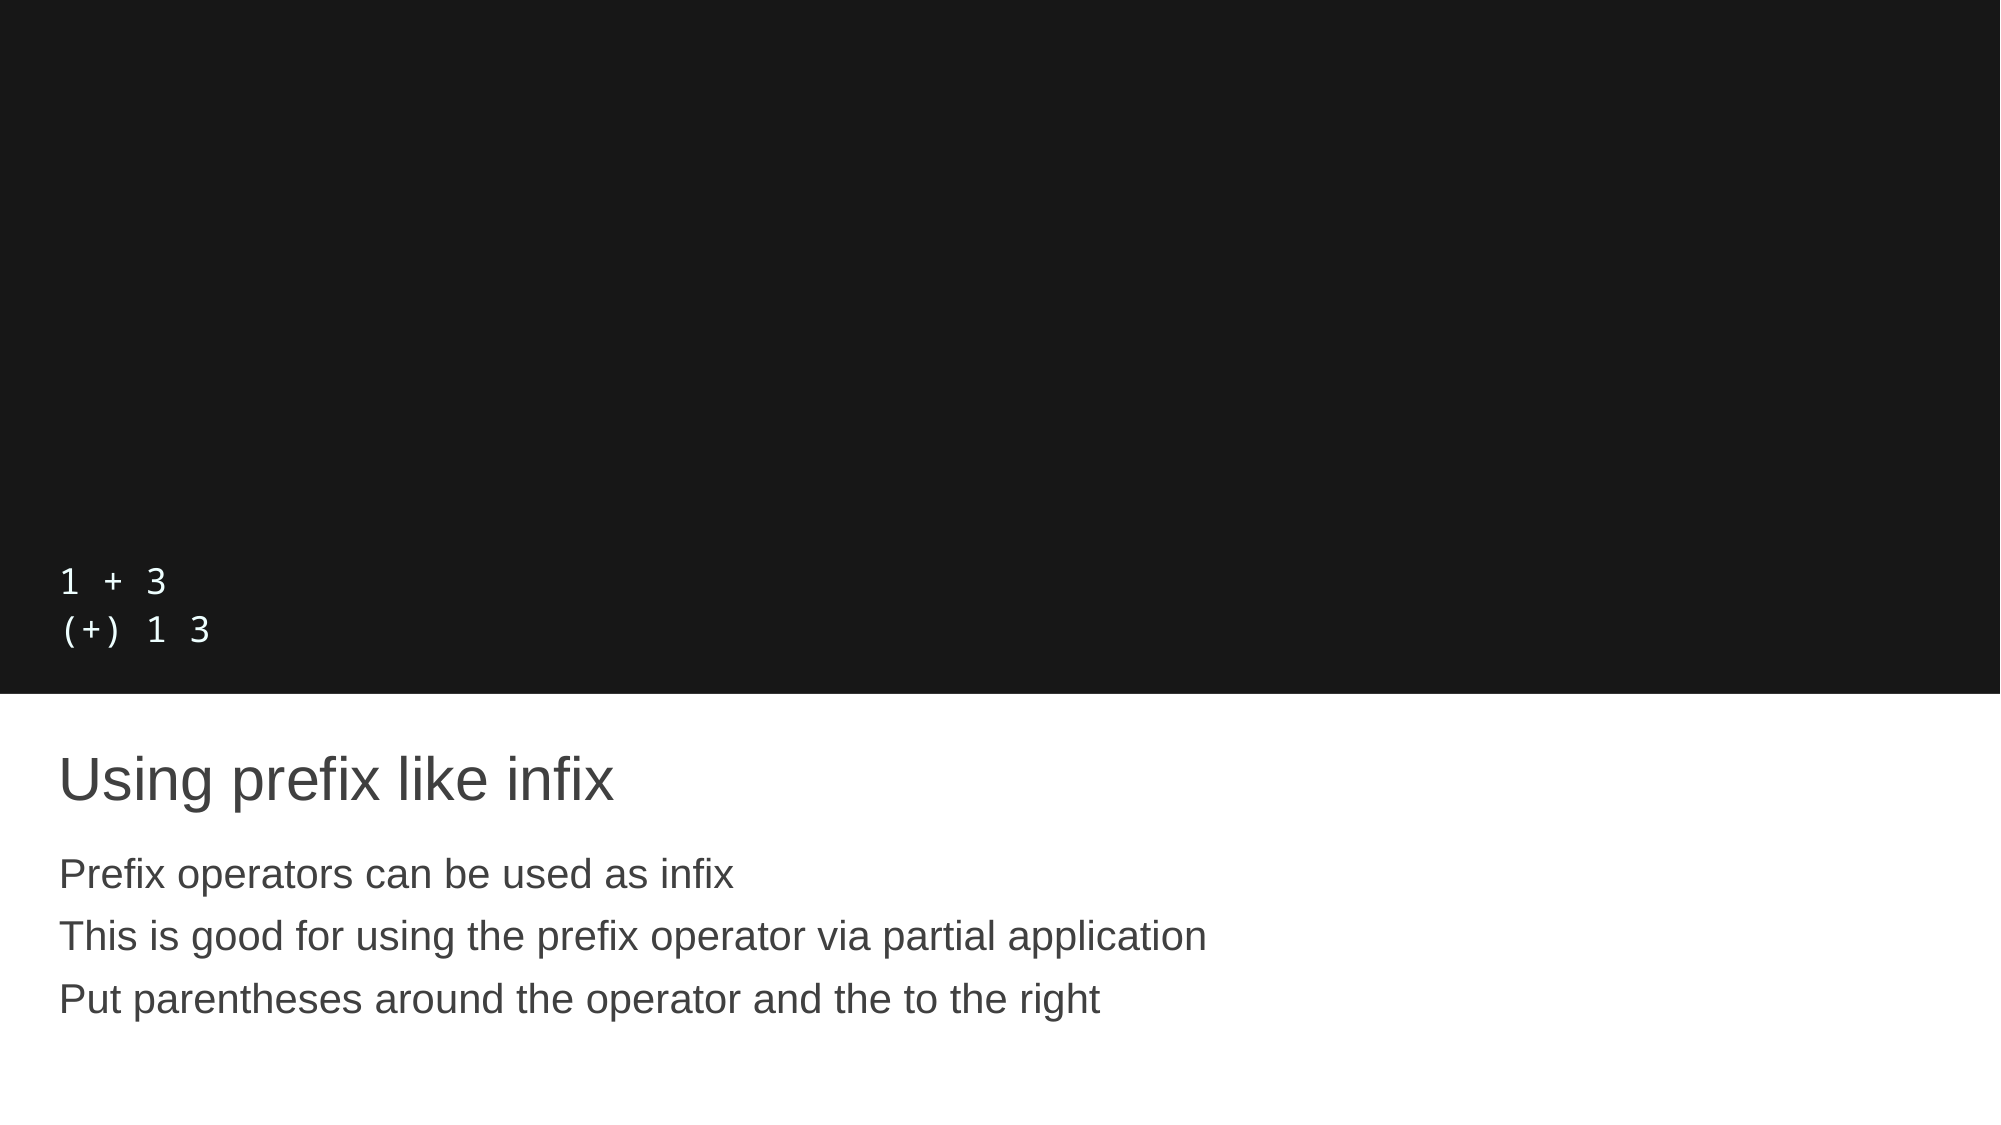

1 + 3
(+) 1 3
# Using prefix like infix
Prefix operators can be used as infix
This is good for using the prefix operator via partial application
Put parentheses around the operator and the to the right